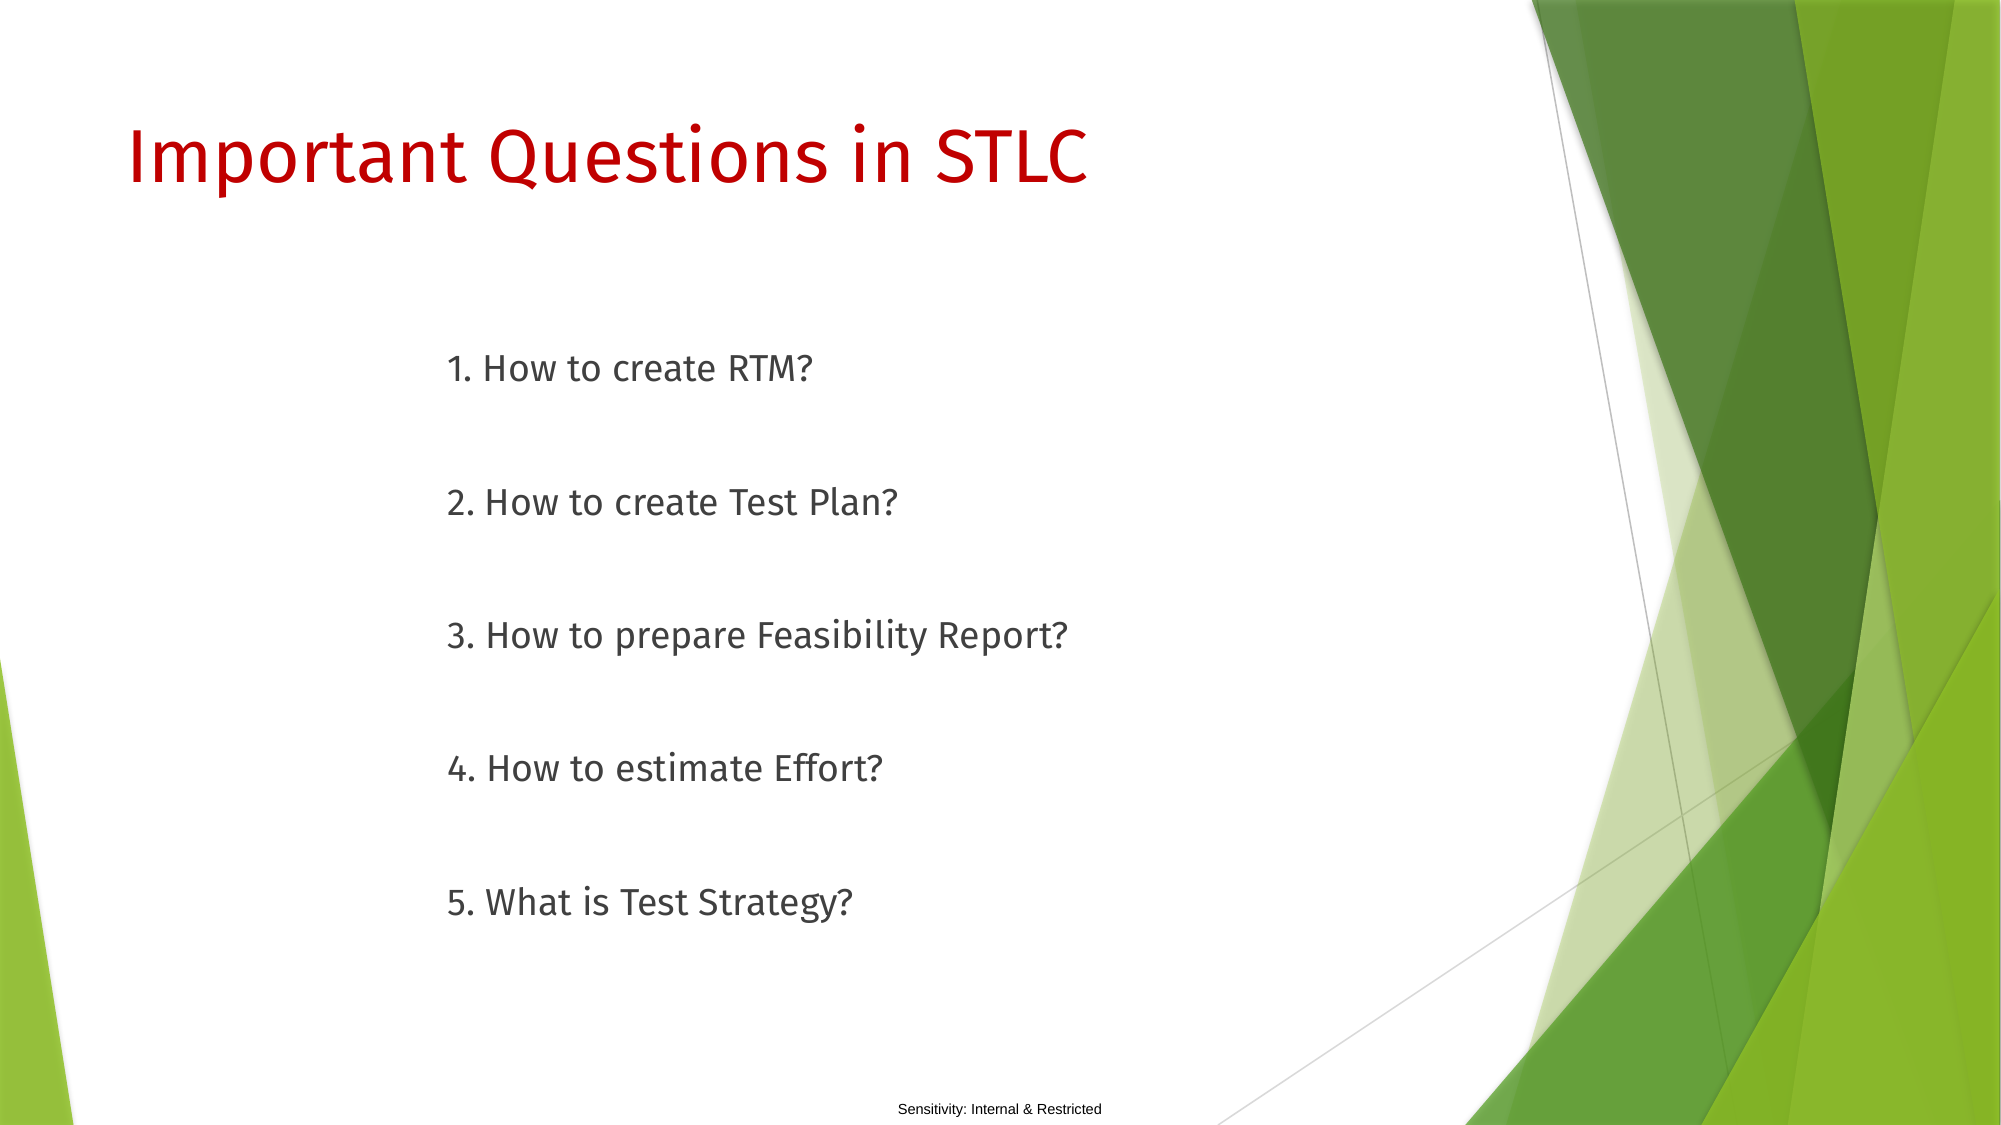

# Important Questions in STLC
1. How to create RTM?
2. How to create Test Plan?
3. How to prepare Feasibility Report?
4. How to estimate Effort?
5. What is Test Strategy?